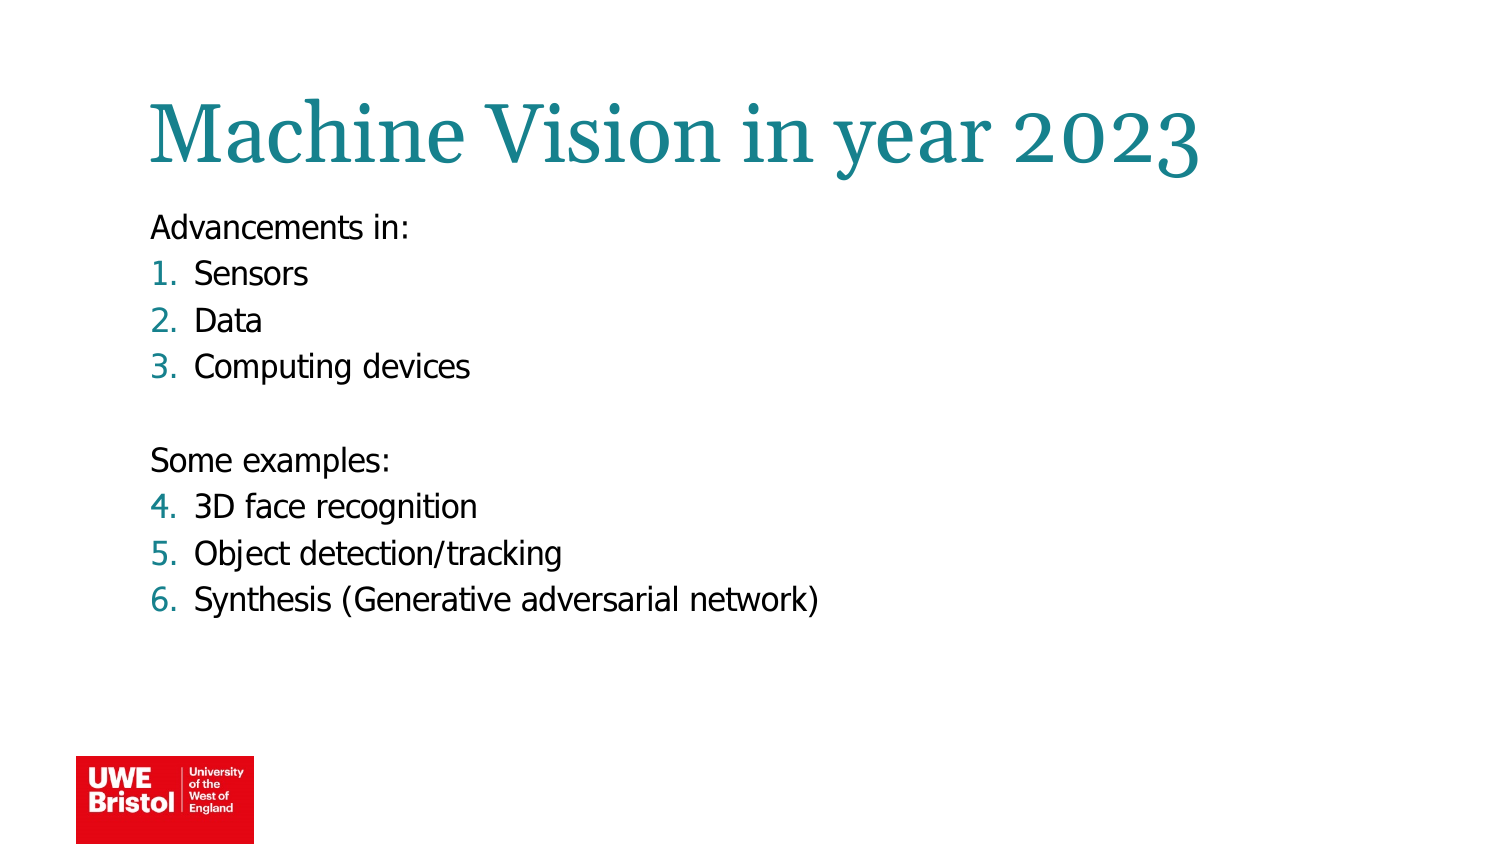

Machine Vision in year 2023
Advancements in:
Sensors
Data
Computing devices

Some examples:
3D face recognition
Object detection/tracking
Synthesis (Generative adversarial network)